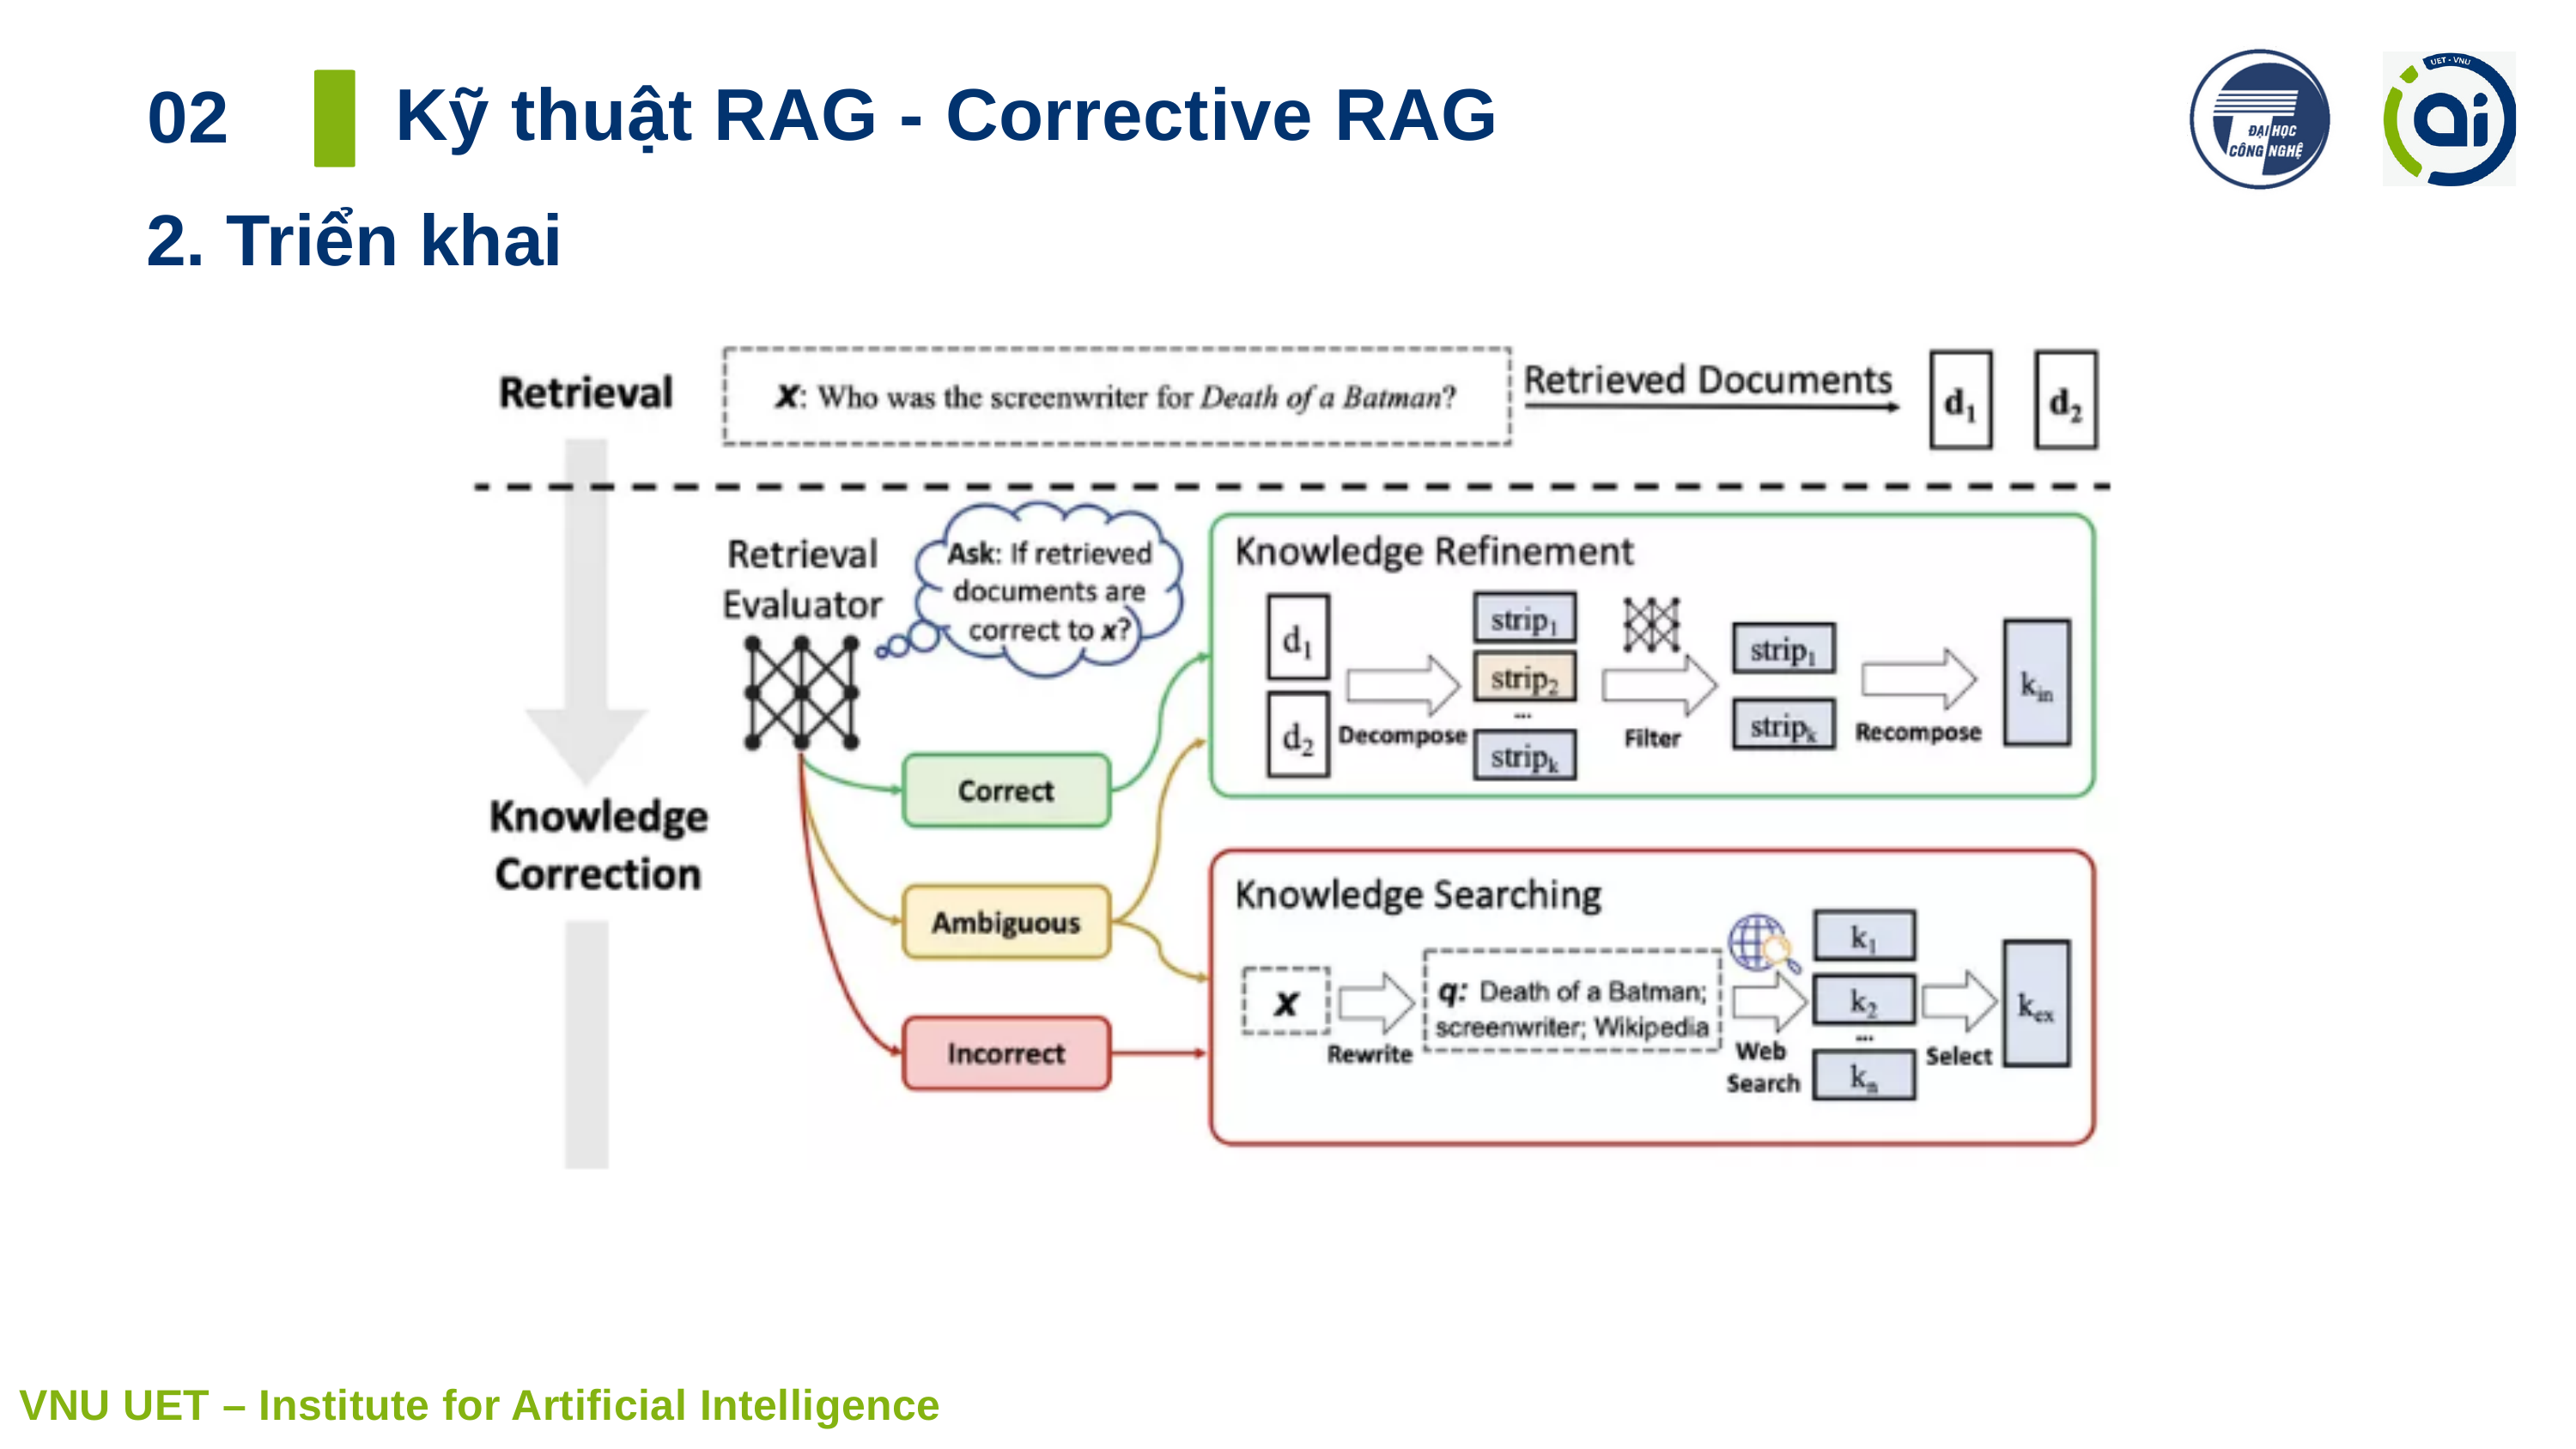

Kỹ thuật RAG - Corrective RAG

02

2. Triển khai

 VNU UET – Institute for Artificial Intelligence